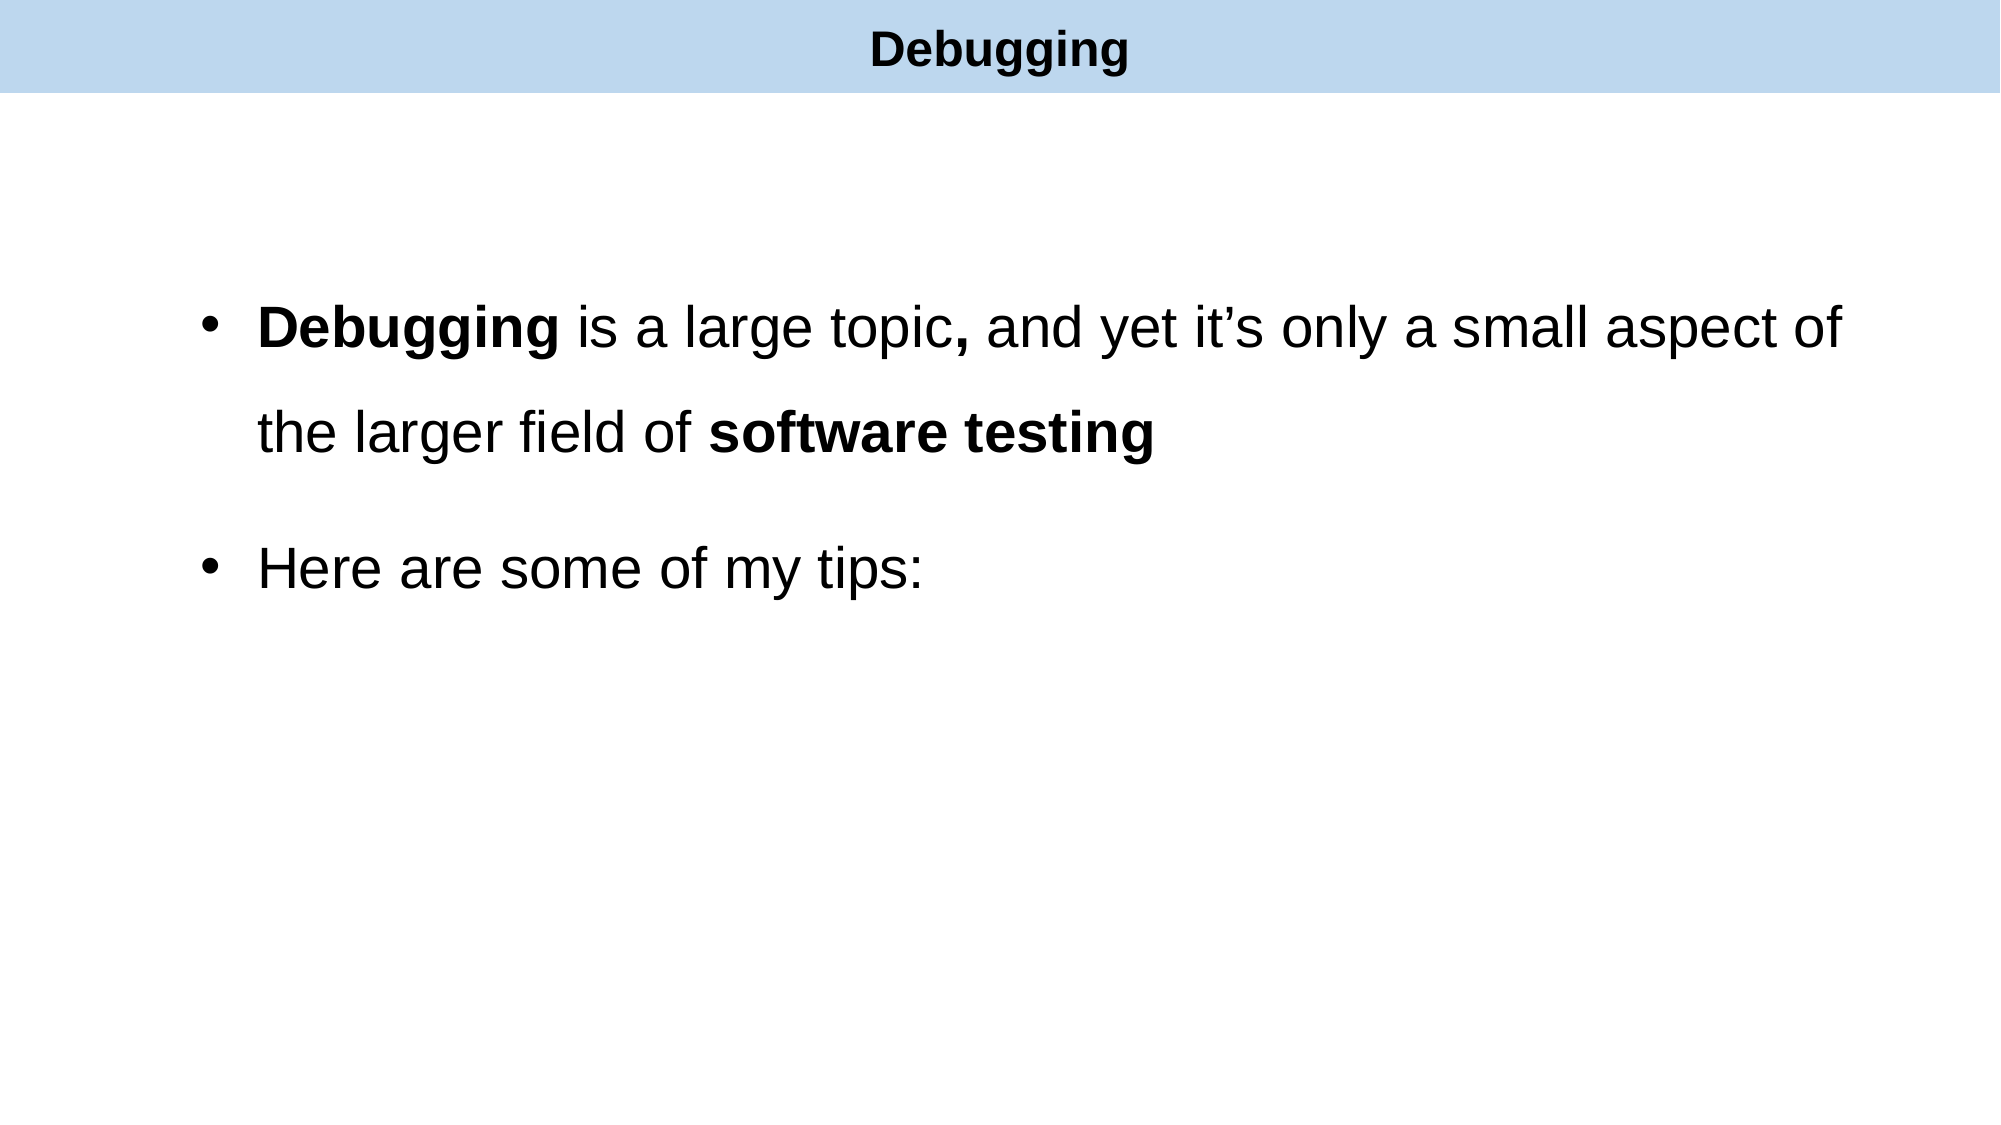

Debugging
Debugging is a large topic, and yet it’s only a small aspect of the larger field of software testing
Here are some of my tips: